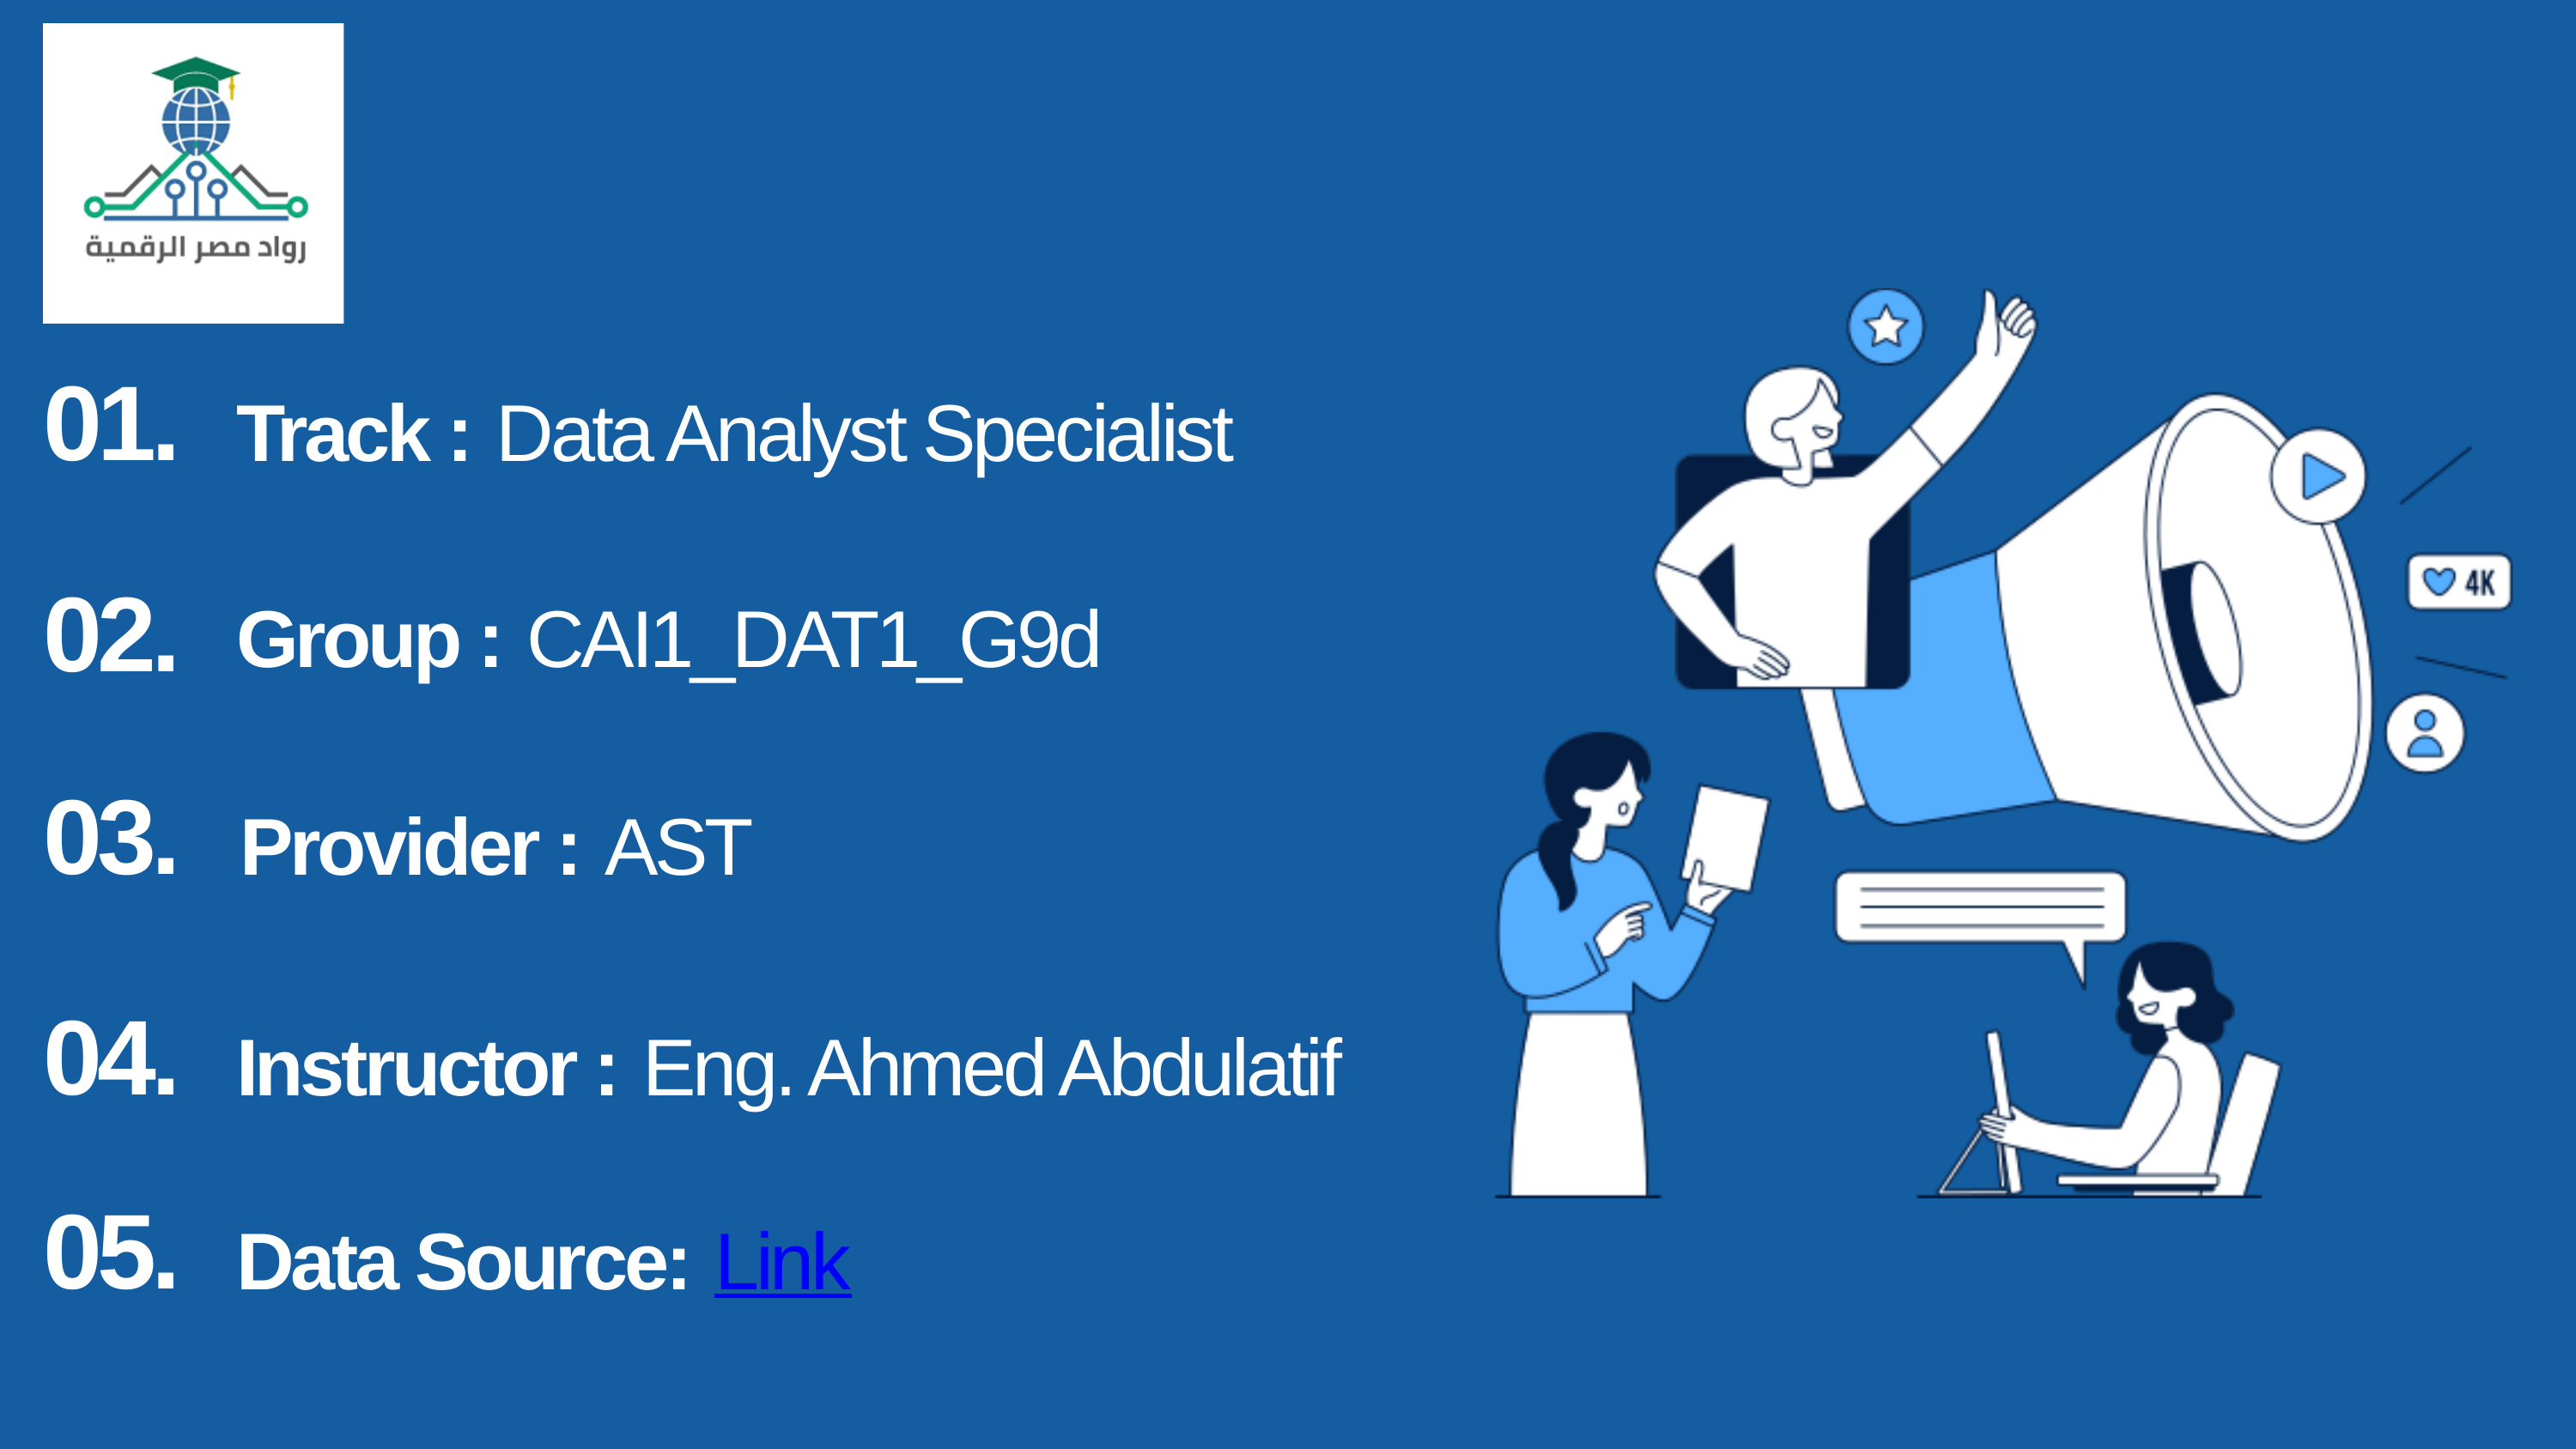

01.
Track : Data Analyst Specialist

02.
Group : CAI1_DAT1_G9d

03.
Provider : AST

04.
Instructor : Eng. Ahmed Abdulatif

05.
Data Source: Link